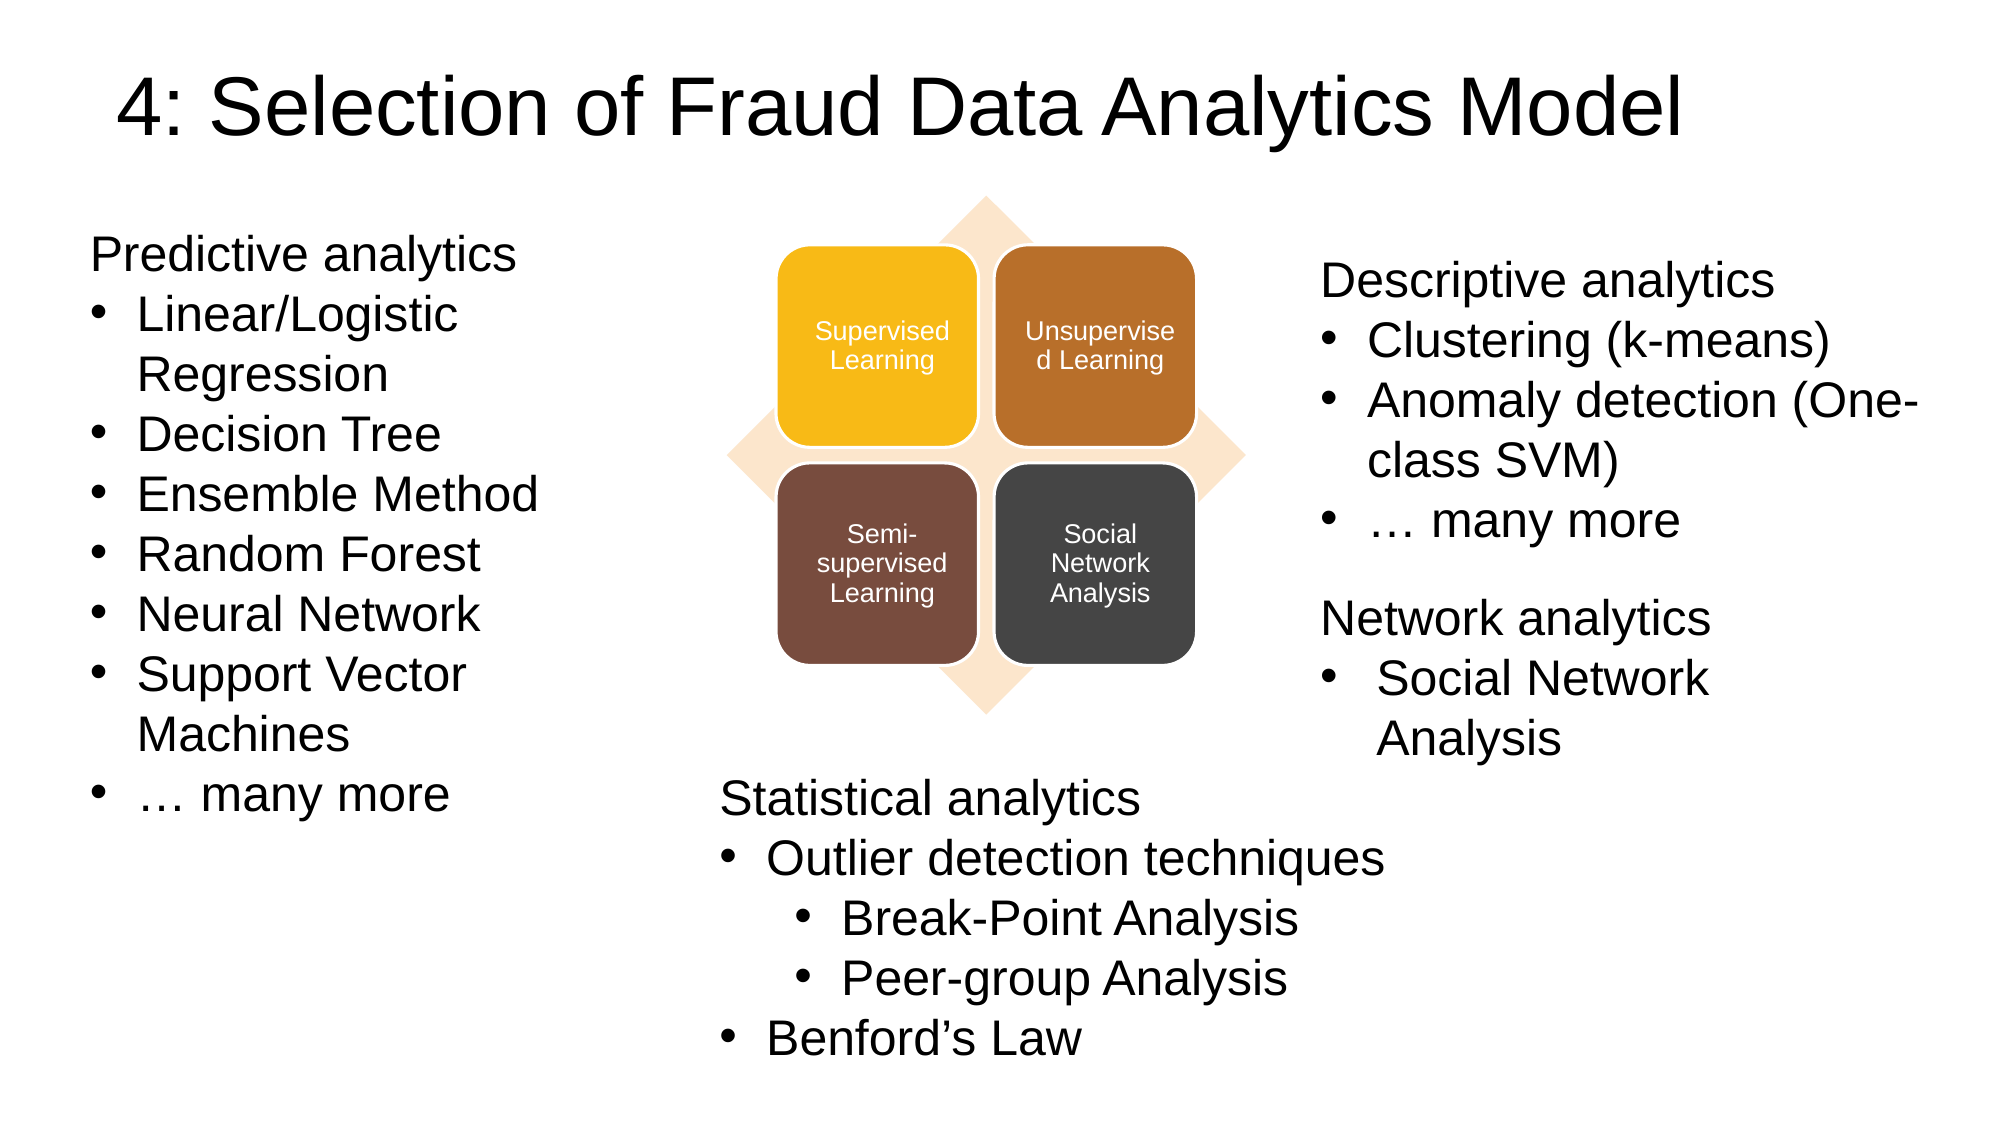

4: Selection of Fraud Data Analytics Model
Supervised Learning
Unsupervised Learning
Semi-supervised Learning
Social Network Analysis
Predictive analytics
Linear/Logistic Regression
Decision Tree
Ensemble Method
Random Forest
Neural Network
Support Vector Machines
… many more
Descriptive analytics
Clustering (k-means)
Anomaly detection (One-class SVM)
… many more
Network analytics
Social Network Analysis
Statistical analytics
Outlier detection techniques
Break-Point Analysis
Peer-group Analysis
Benford’s Law